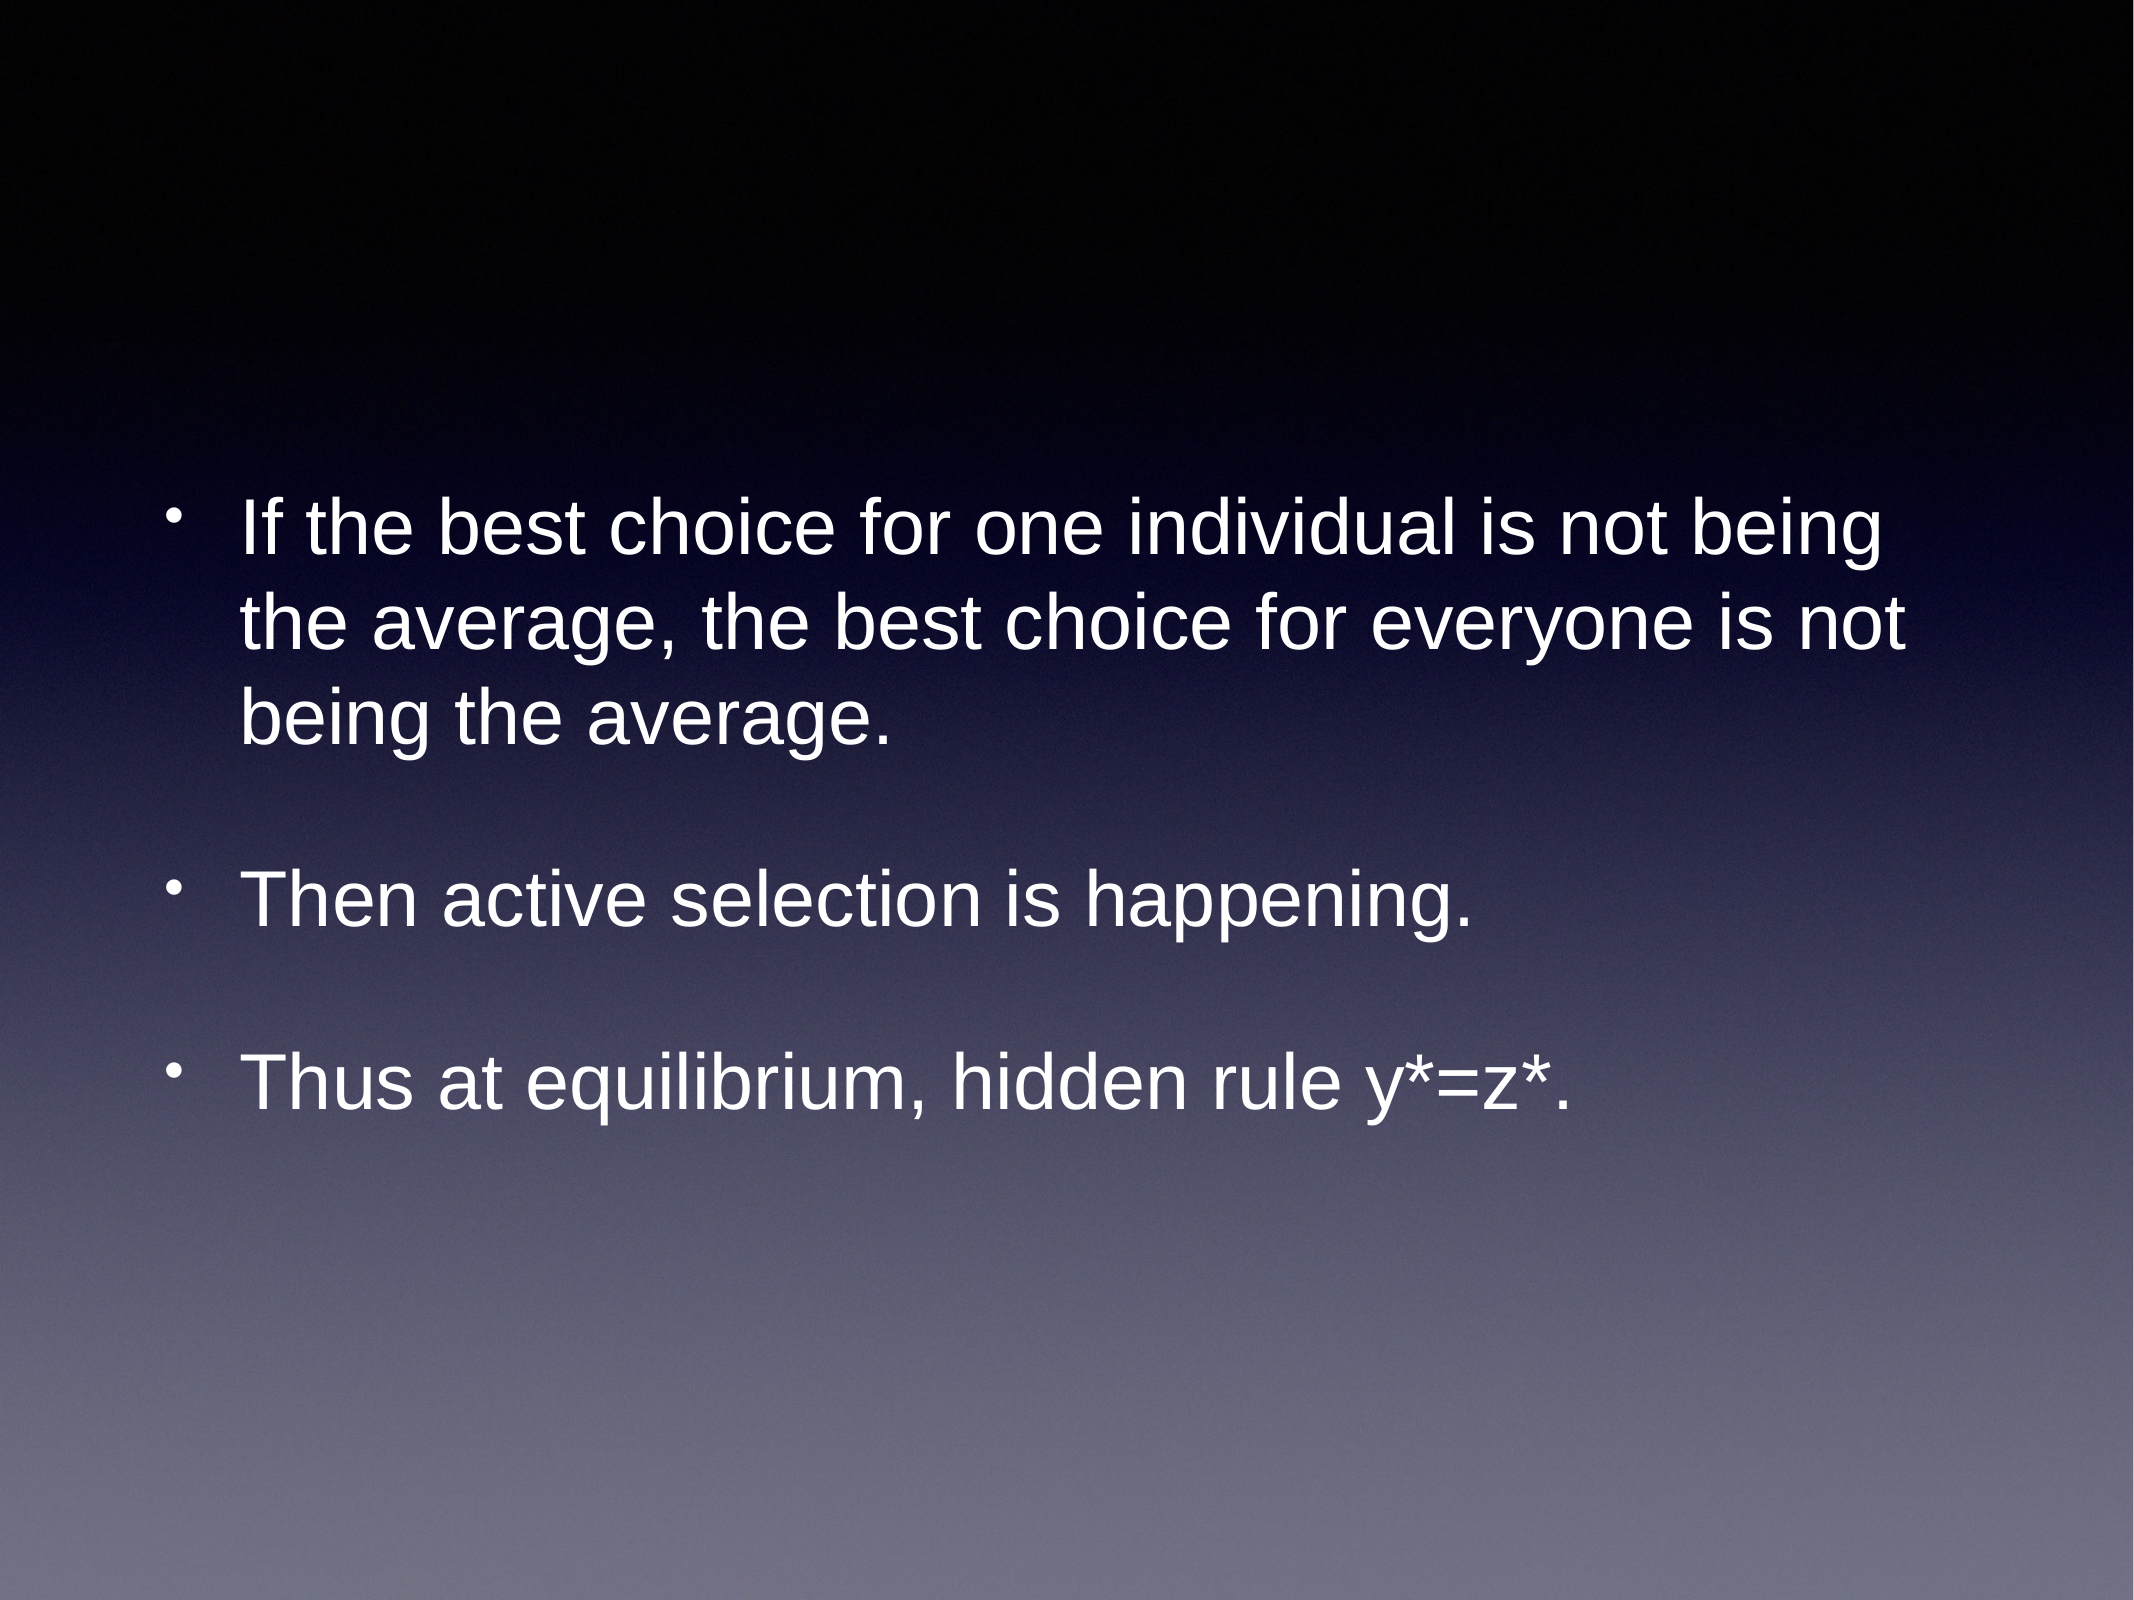

If the best choice for one individual is not being the average, the best choice for everyone is not being the average.
Then active selection is happening.
Thus at equilibrium, hidden rule y*=z*.